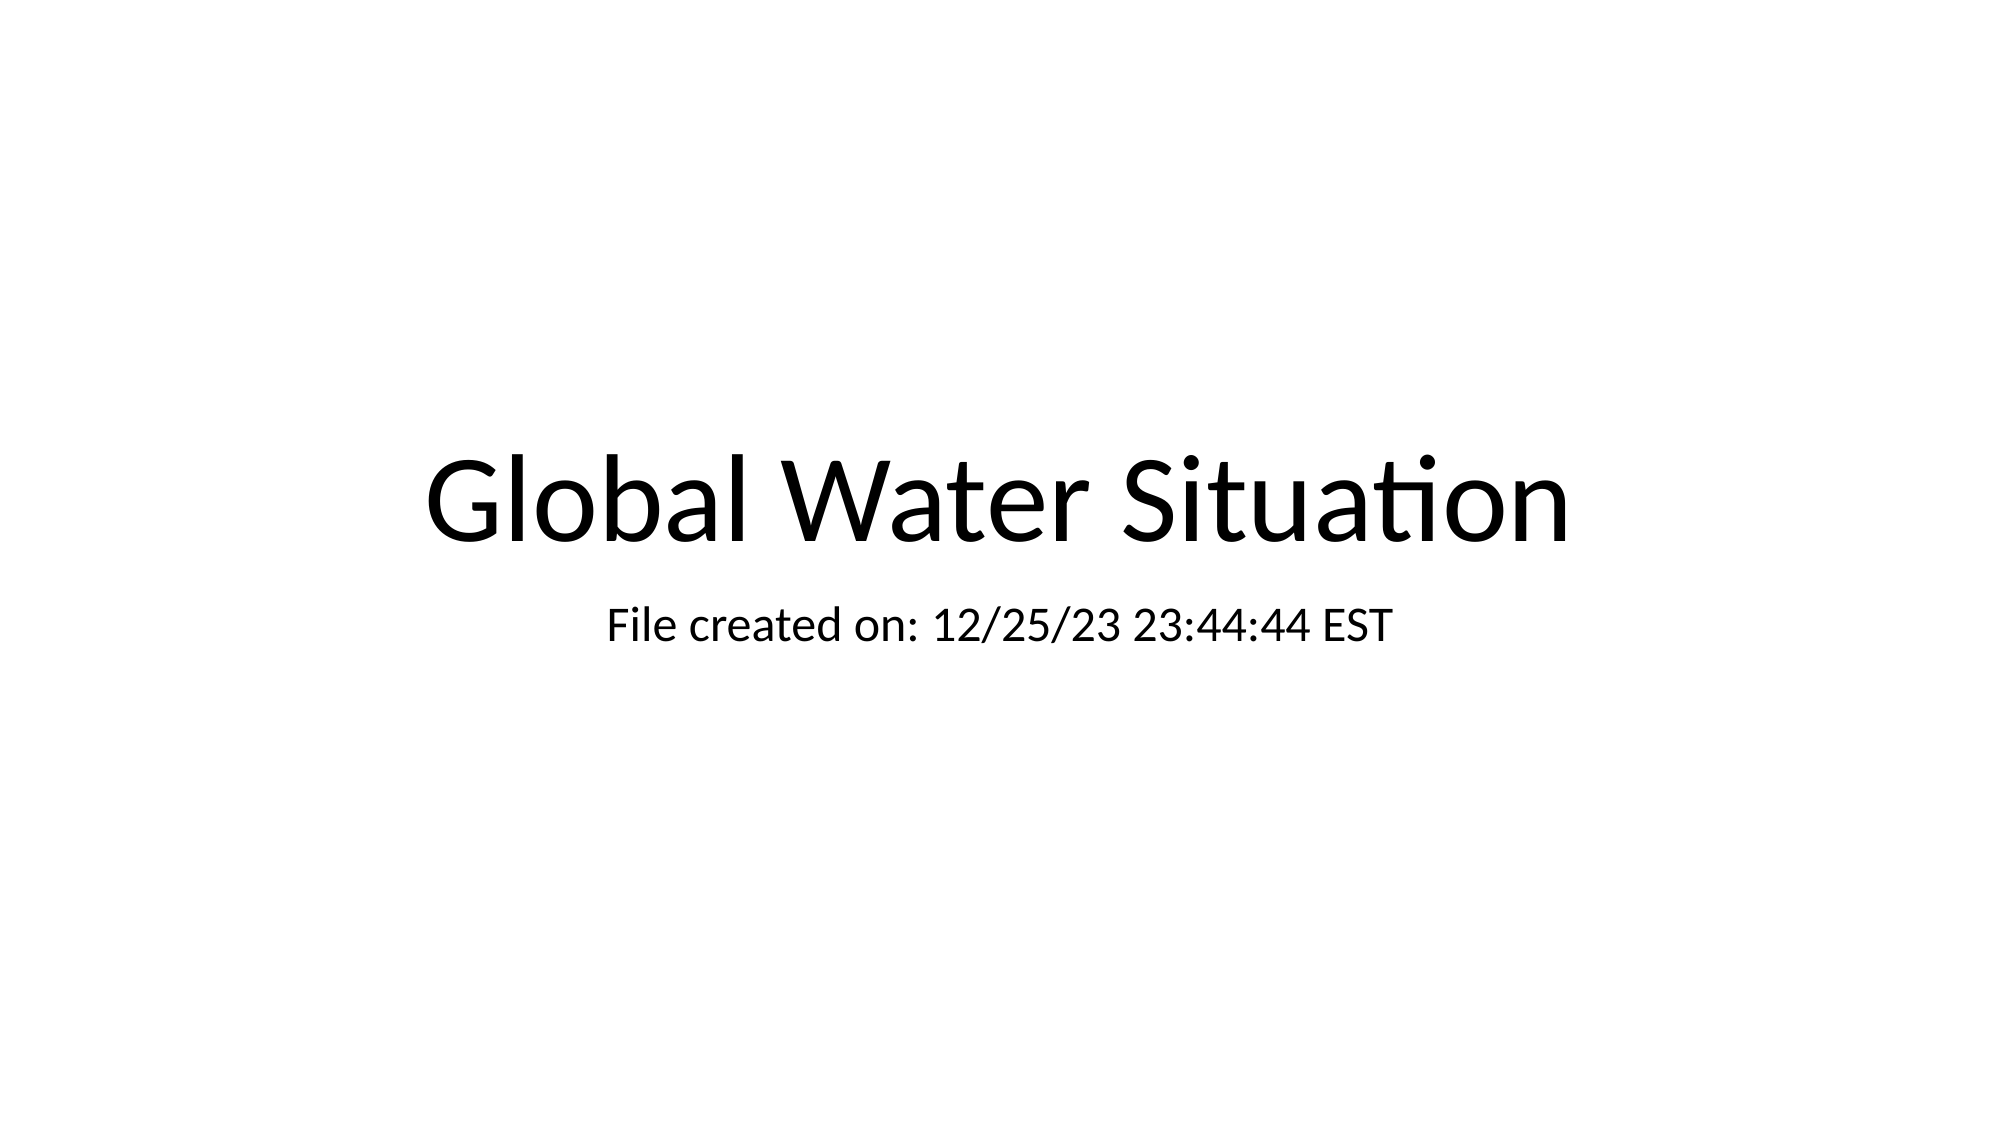

# Global Water Situation
File created on: 12/25/23 23:44:44 EST